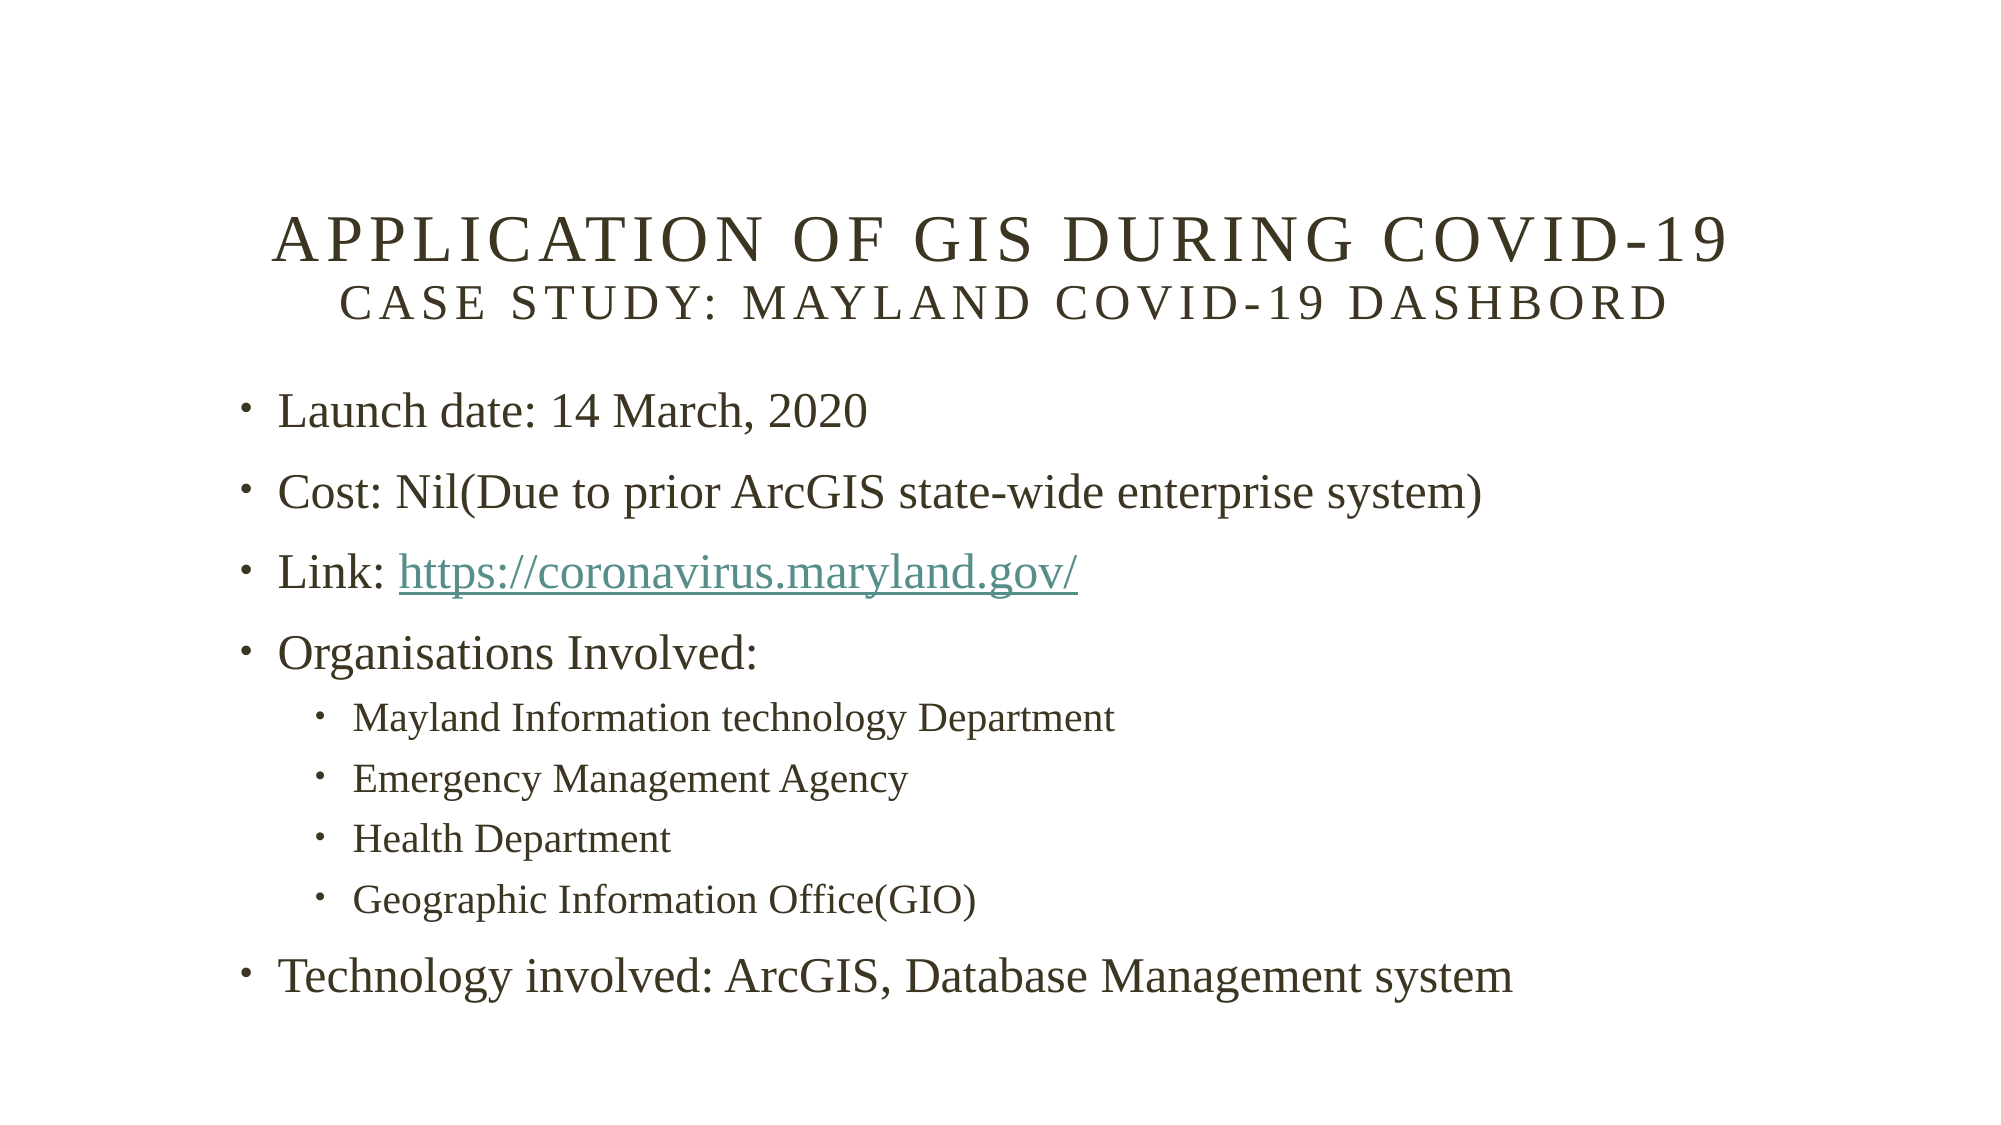

# Application of gis during covid-19 Case study: MAYLAND COVID-19 DASHBORD
Launch date: 14 March, 2020
Cost: Nil(Due to prior ArcGIS state-wide enterprise system)
Link: https://coronavirus.maryland.gov/
Organisations Involved:
Mayland Information technology Department
Emergency Management Agency
Health Department
Geographic Information Office(GIO)
Technology involved: ArcGIS, Database Management system